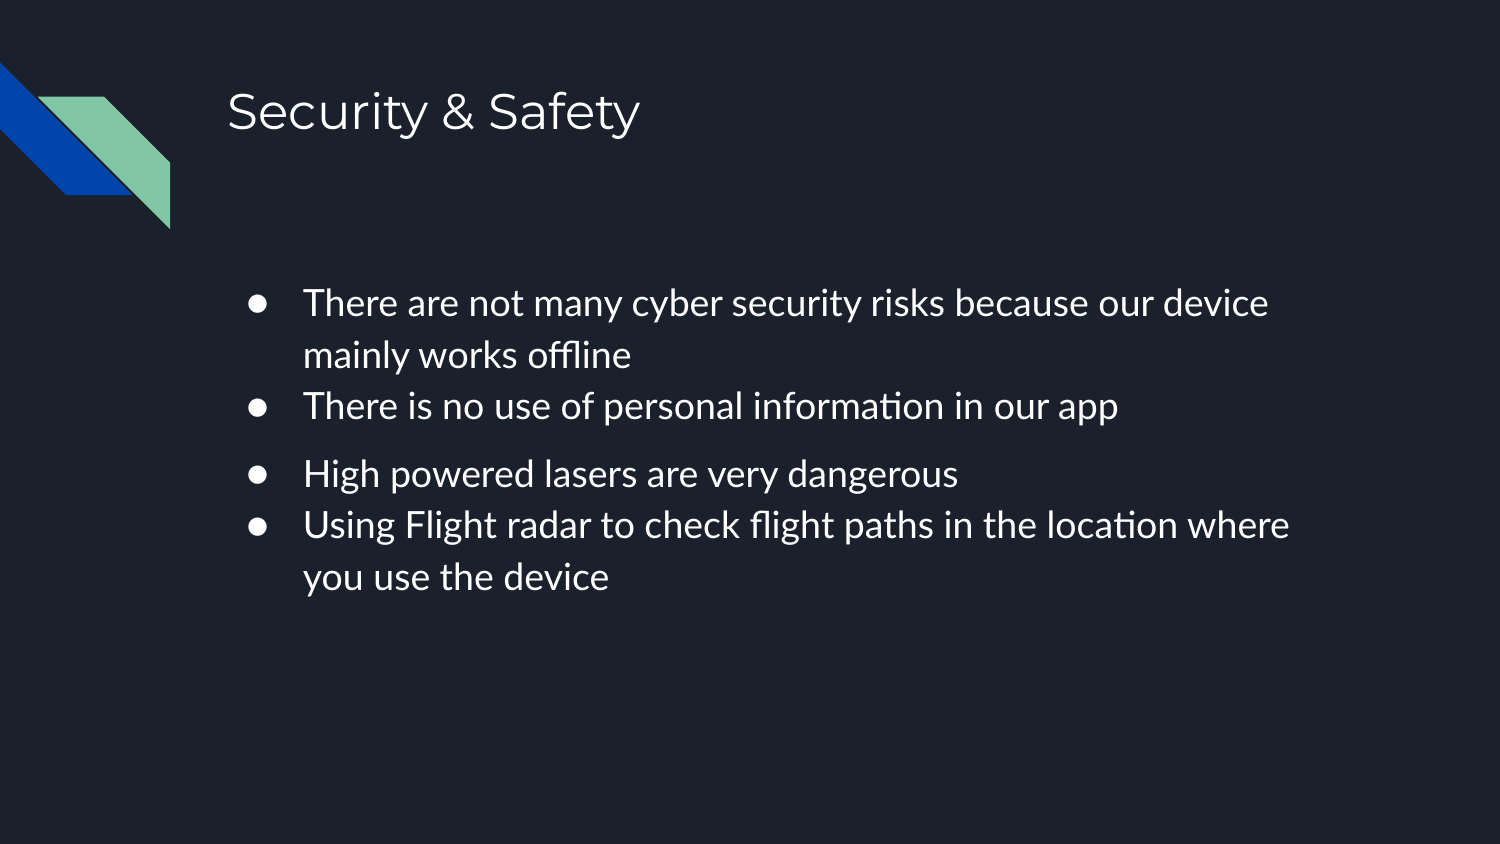

# Security & Safety
There are not many cyber security risks because our device mainly works offline
There is no use of personal information in our app
High powered lasers are very dangerous
Using Flight radar to check flight paths in the location where you use the device